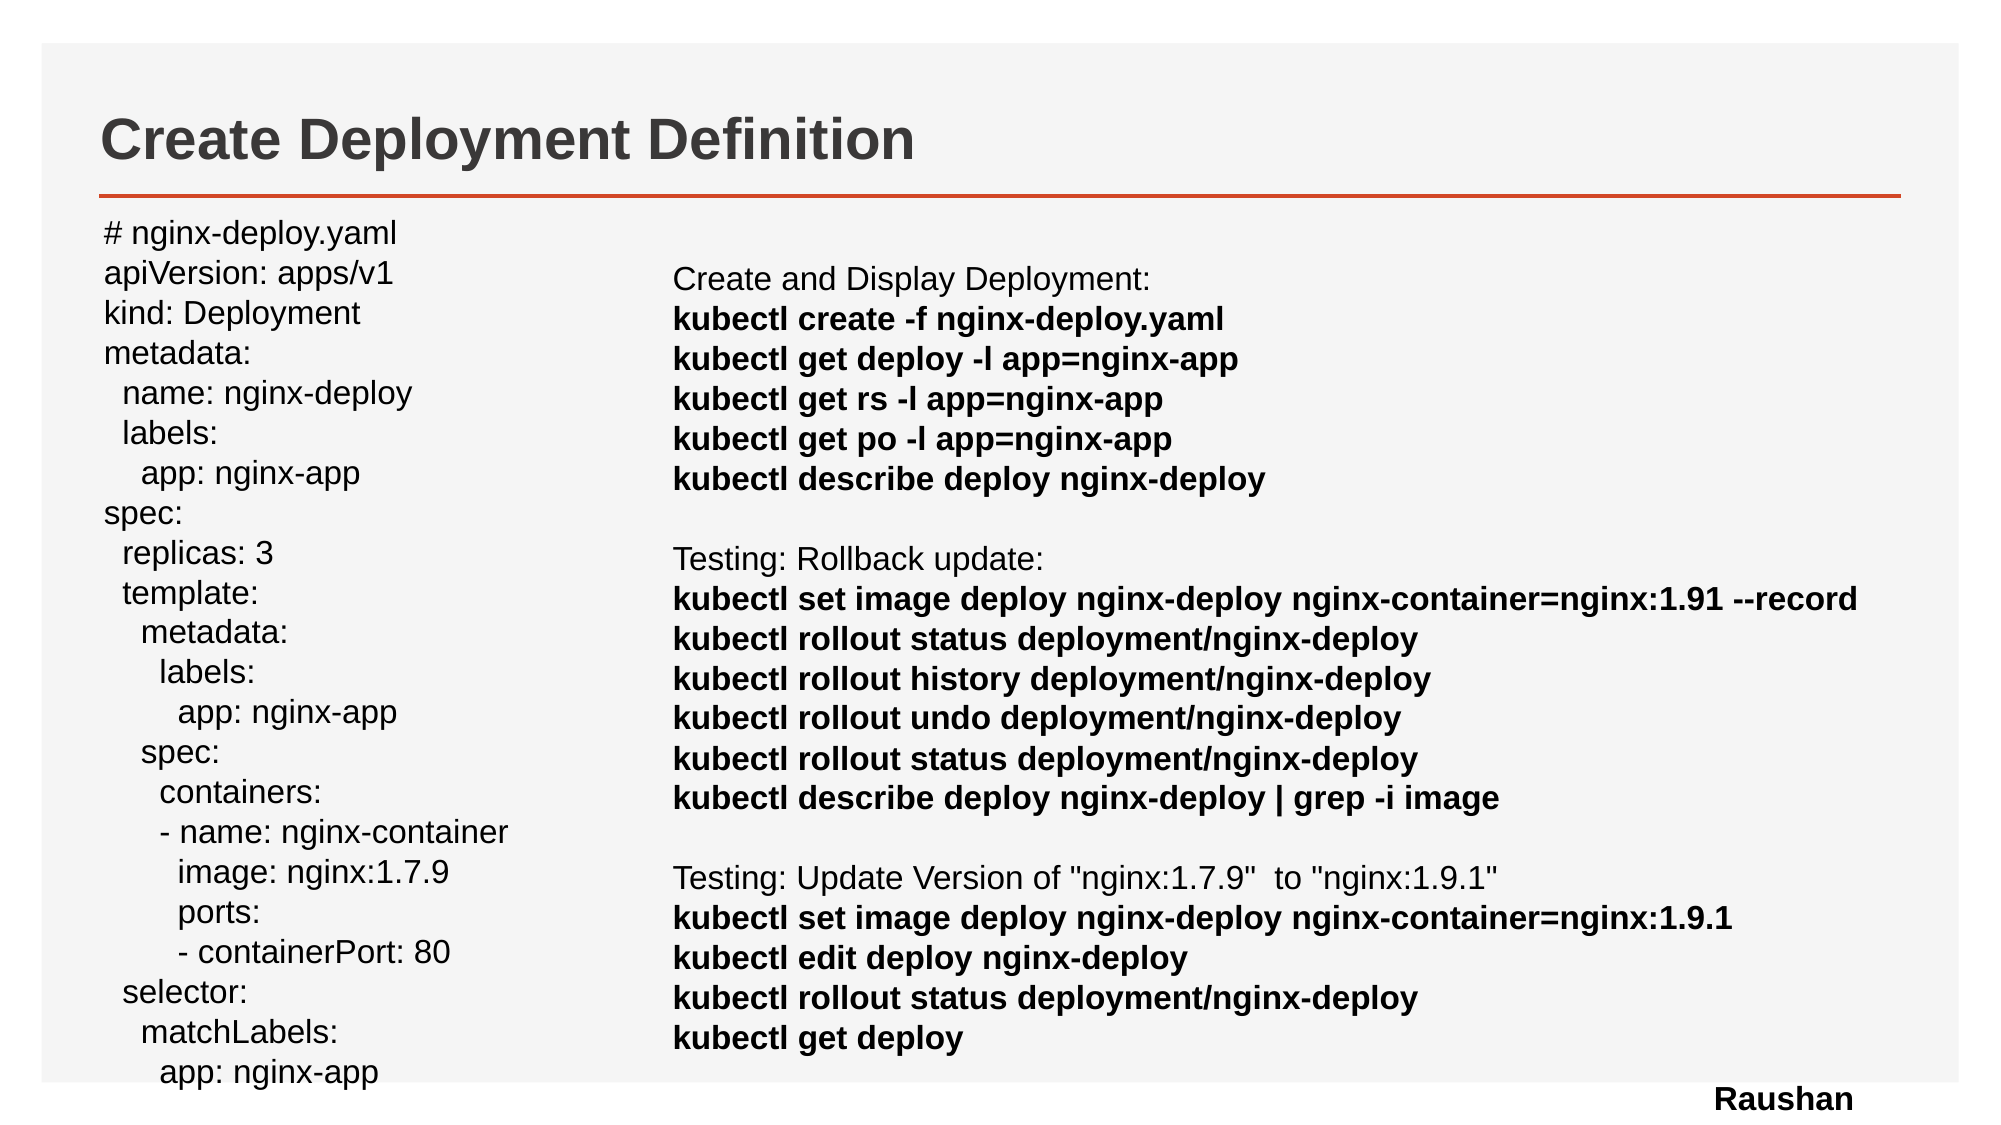

# Create Deployment Definition
# nginx-deploy.yaml
apiVersion: apps/v1
kind: Deployment
metadata:
  name: nginx-deploy
  labels:
    app: nginx-app
spec:
  replicas: 3
  template:
    metadata:
      labels:
        app: nginx-app
    spec:
      containers:
      - name: nginx-container
        image: nginx:1.7.9
        ports:
        - containerPort: 80
  selector:
    matchLabels:
      app: nginx-app

Create and Display Deployment:
kubectl create -f nginx-deploy.yaml
kubectl get deploy -l app=nginx-app
kubectl get rs -l app=nginx-app
kubectl get po -l app=nginx-app
kubectl describe deploy nginx-deploy

Testing: Rollback update:
kubectl set image deploy nginx-deploy nginx-container=nginx:1.91 --record
kubectl rollout status deployment/nginx-deploy
kubectl rollout history deployment/nginx-deploy
kubectl rollout undo deployment/nginx-deploy
kubectl rollout status deployment/nginx-deploy
kubectl describe deploy nginx-deploy | grep -i image

Testing: Update Version of "nginx:1.7.9"  to "nginx:1.9.1"
kubectl set image deploy nginx-deploy nginx-container=nginx:1.9.1
kubectl edit deploy nginx-deploy
kubectl rollout status deployment/nginx-deploy
kubectl get deploy

Raushan Kumar